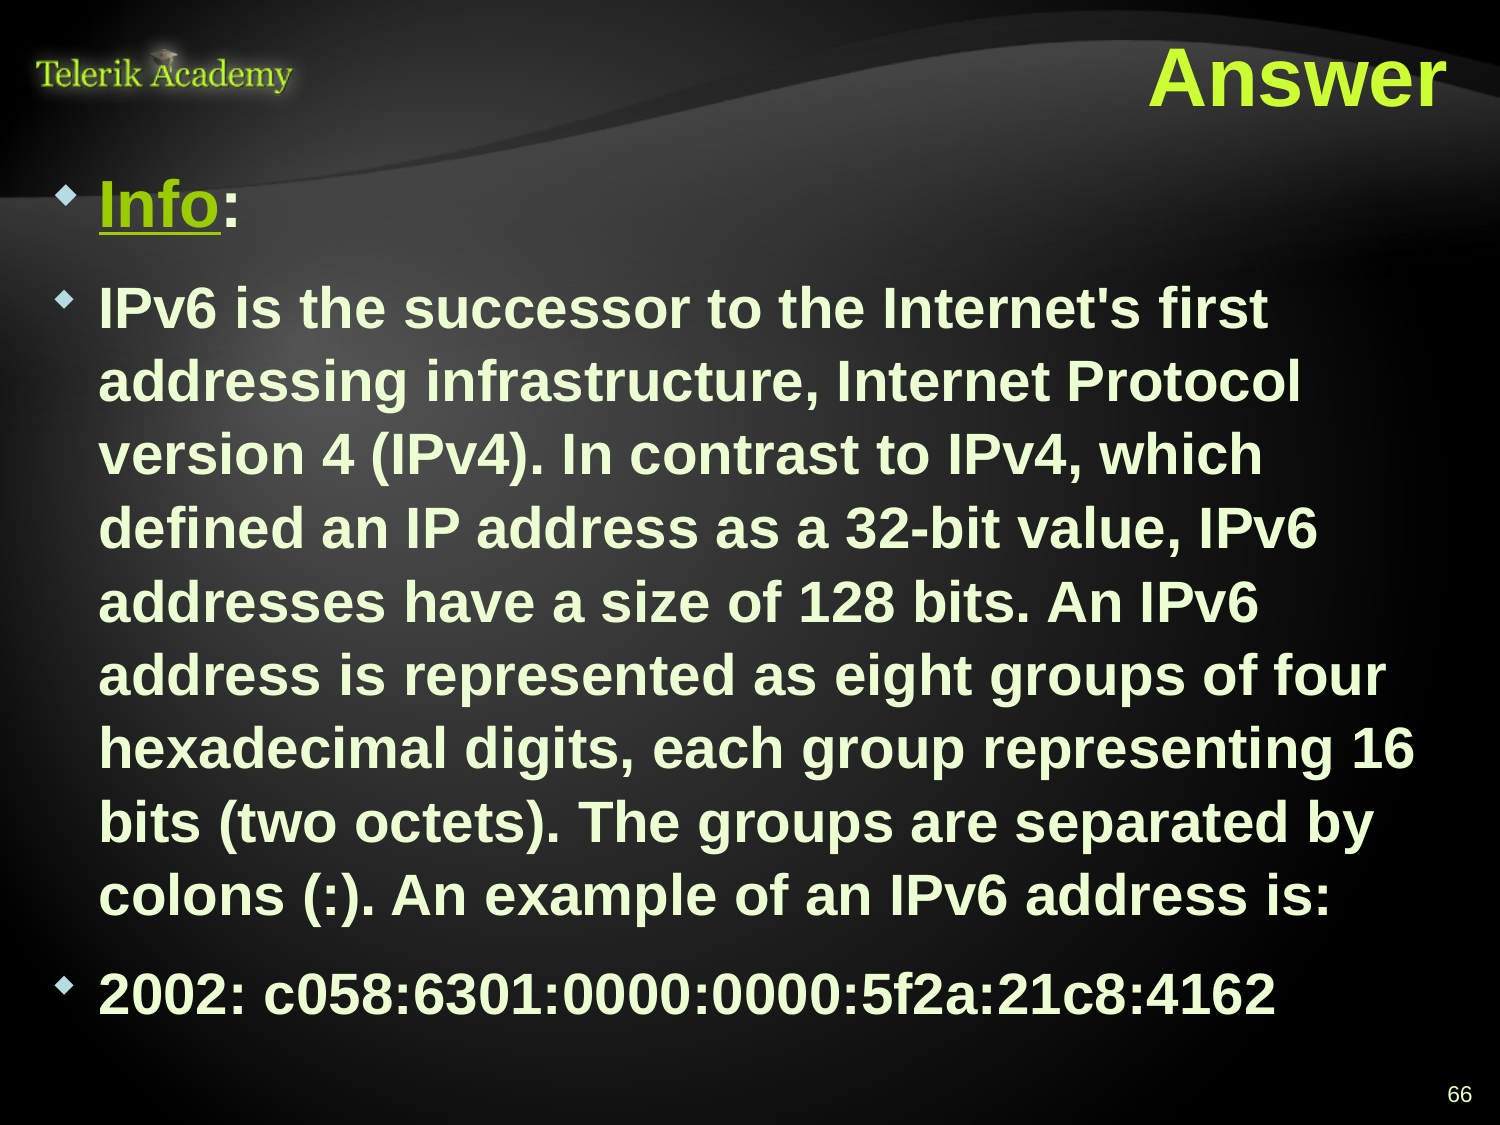

# Answer
Info:
IPv6 is the successor to the Internet's first addressing infrastructure, Internet Protocol version 4 (IPv4). In contrast to IPv4, which defined an IP address as a 32-bit value, IPv6 addresses have a size of 128 bits. An IPv6 address is represented as eight groups of four hexadecimal digits, each group representing 16 bits (two octets). The groups are separated by colons (:). An example of an IPv6 address is:
2002: c058:6301:0000:0000:5f2a:21c8:4162

66